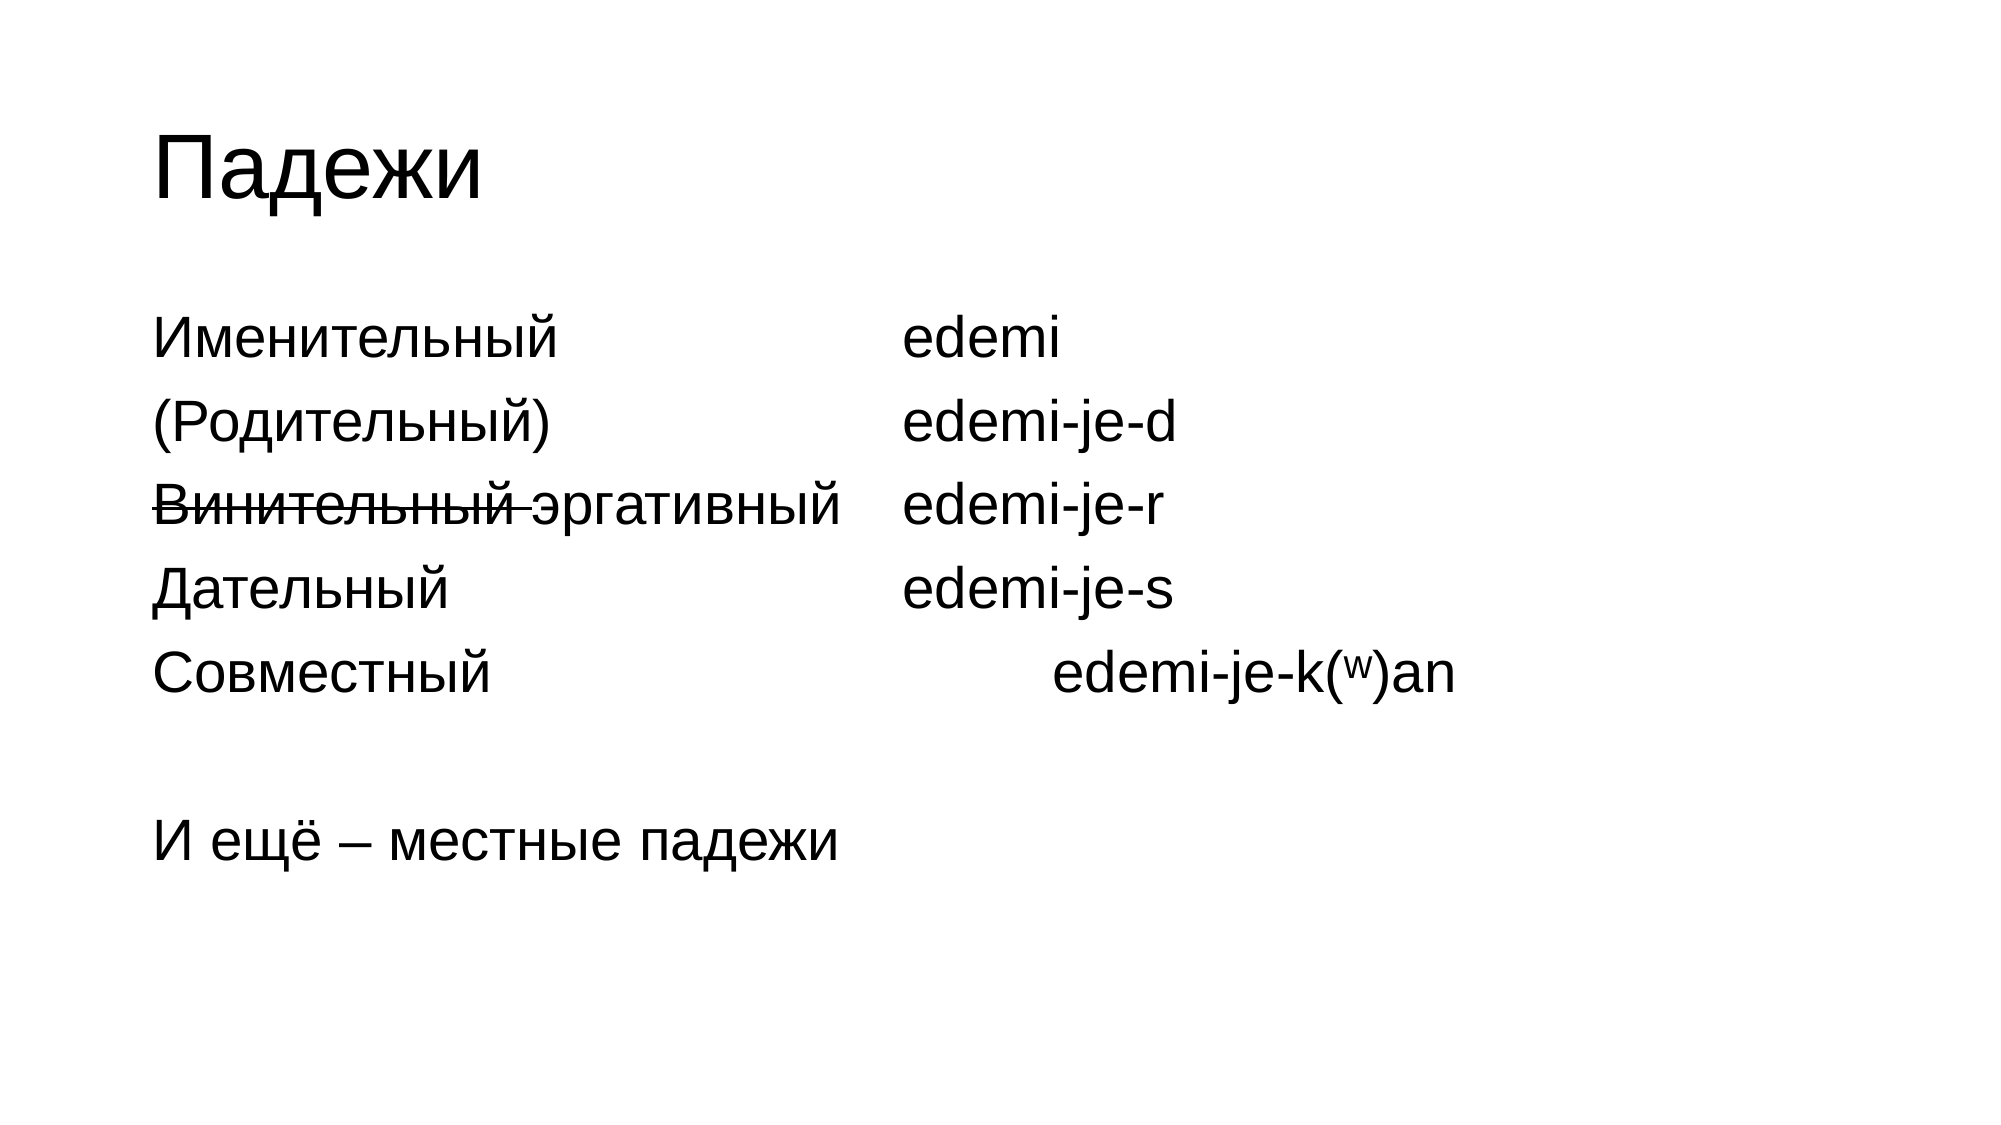

# Падежи
Именительный			edemi
(Родительный)			edemi-je-d
Винительный эргативный	edemi-je-r
Дательный				edemi-je-s
Совместный				edemi-je-k(ʷ)an

И ещё – местные падежи